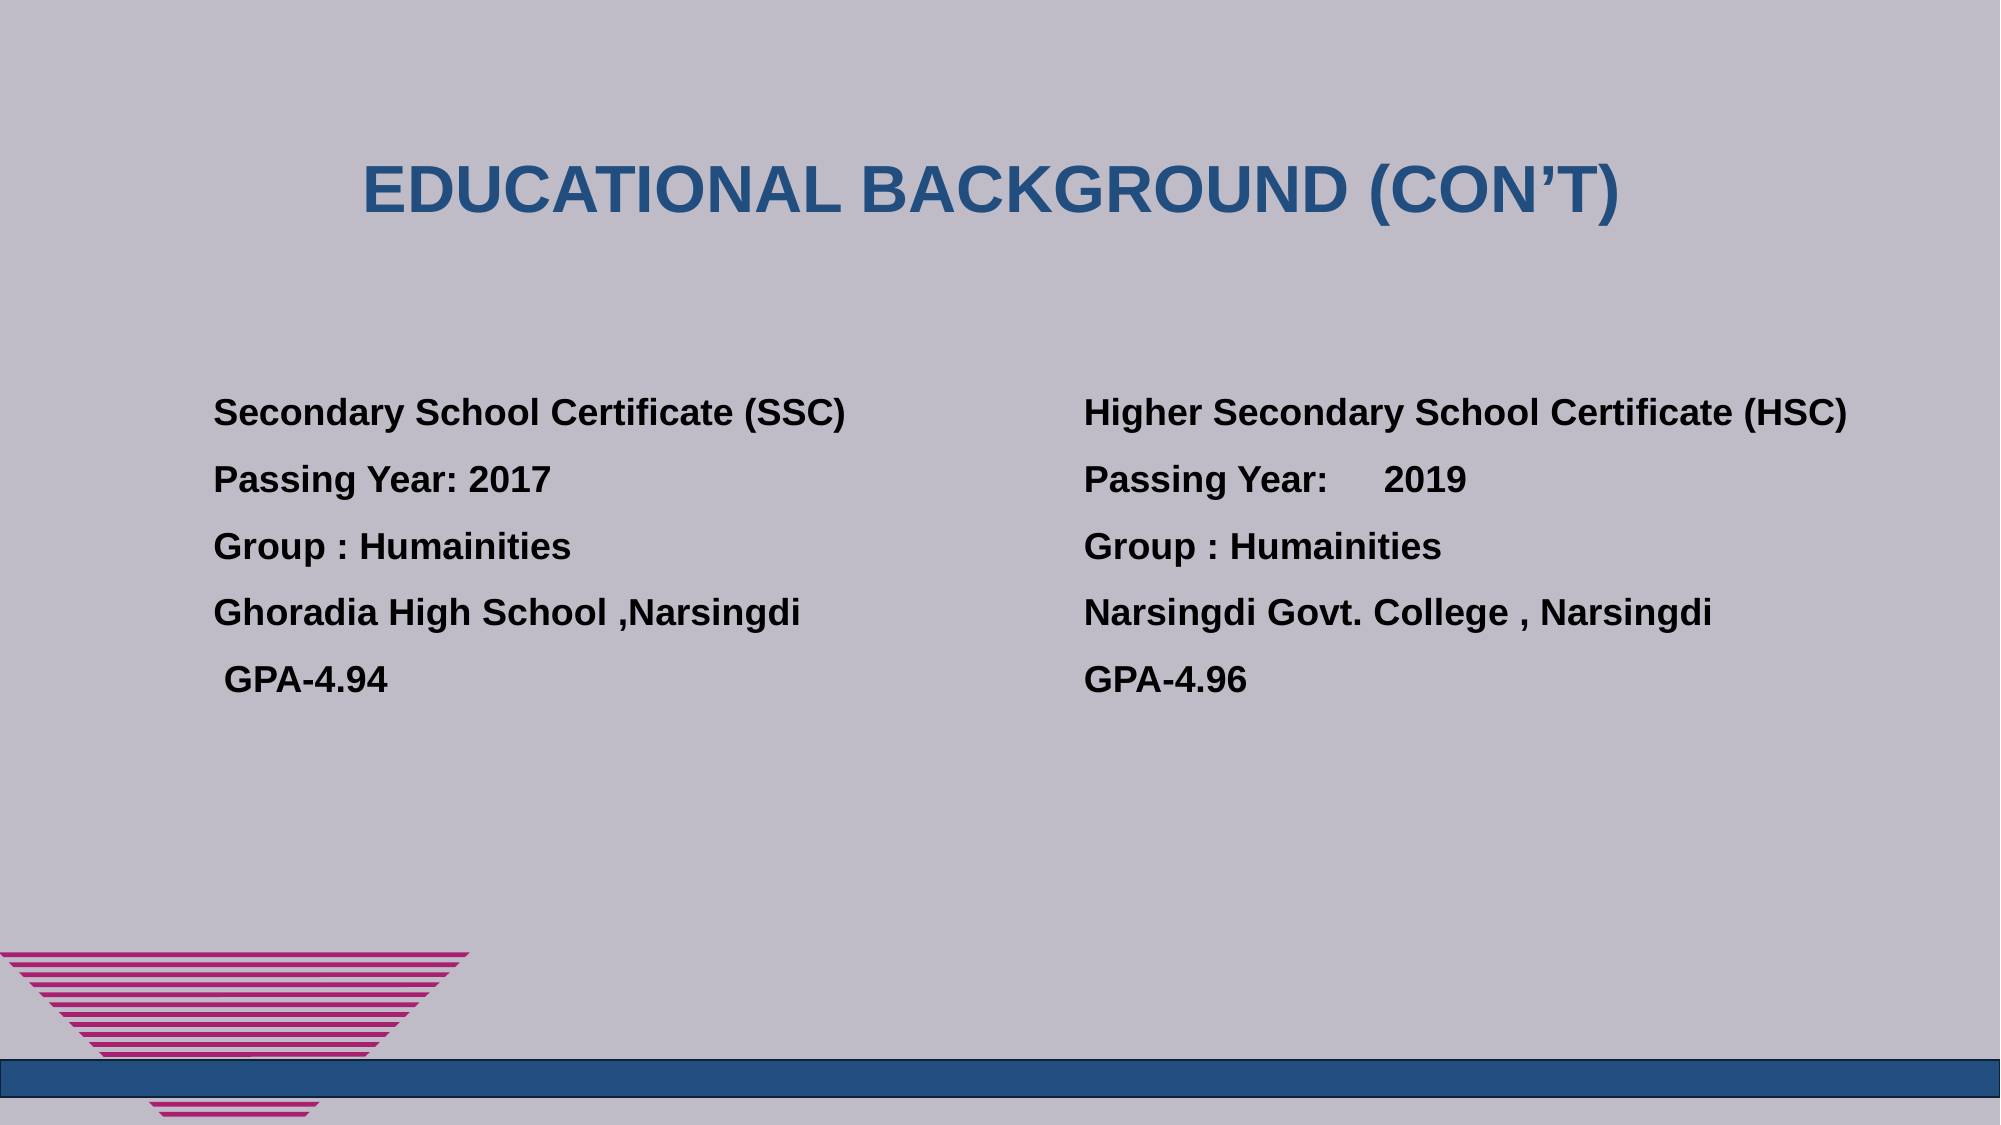

# Educational background (Con’t)
Secondary School Certificate (SSC)
Passing Year: 2017
Group : Humainities
Ghoradia High School ,Narsingdi
 GPA-4.94
Higher Secondary School Certificate (HSC)
Passing Year:	2019
Group : Humainities
Narsingdi Govt. College , Narsingdi
GPA-4.96

6